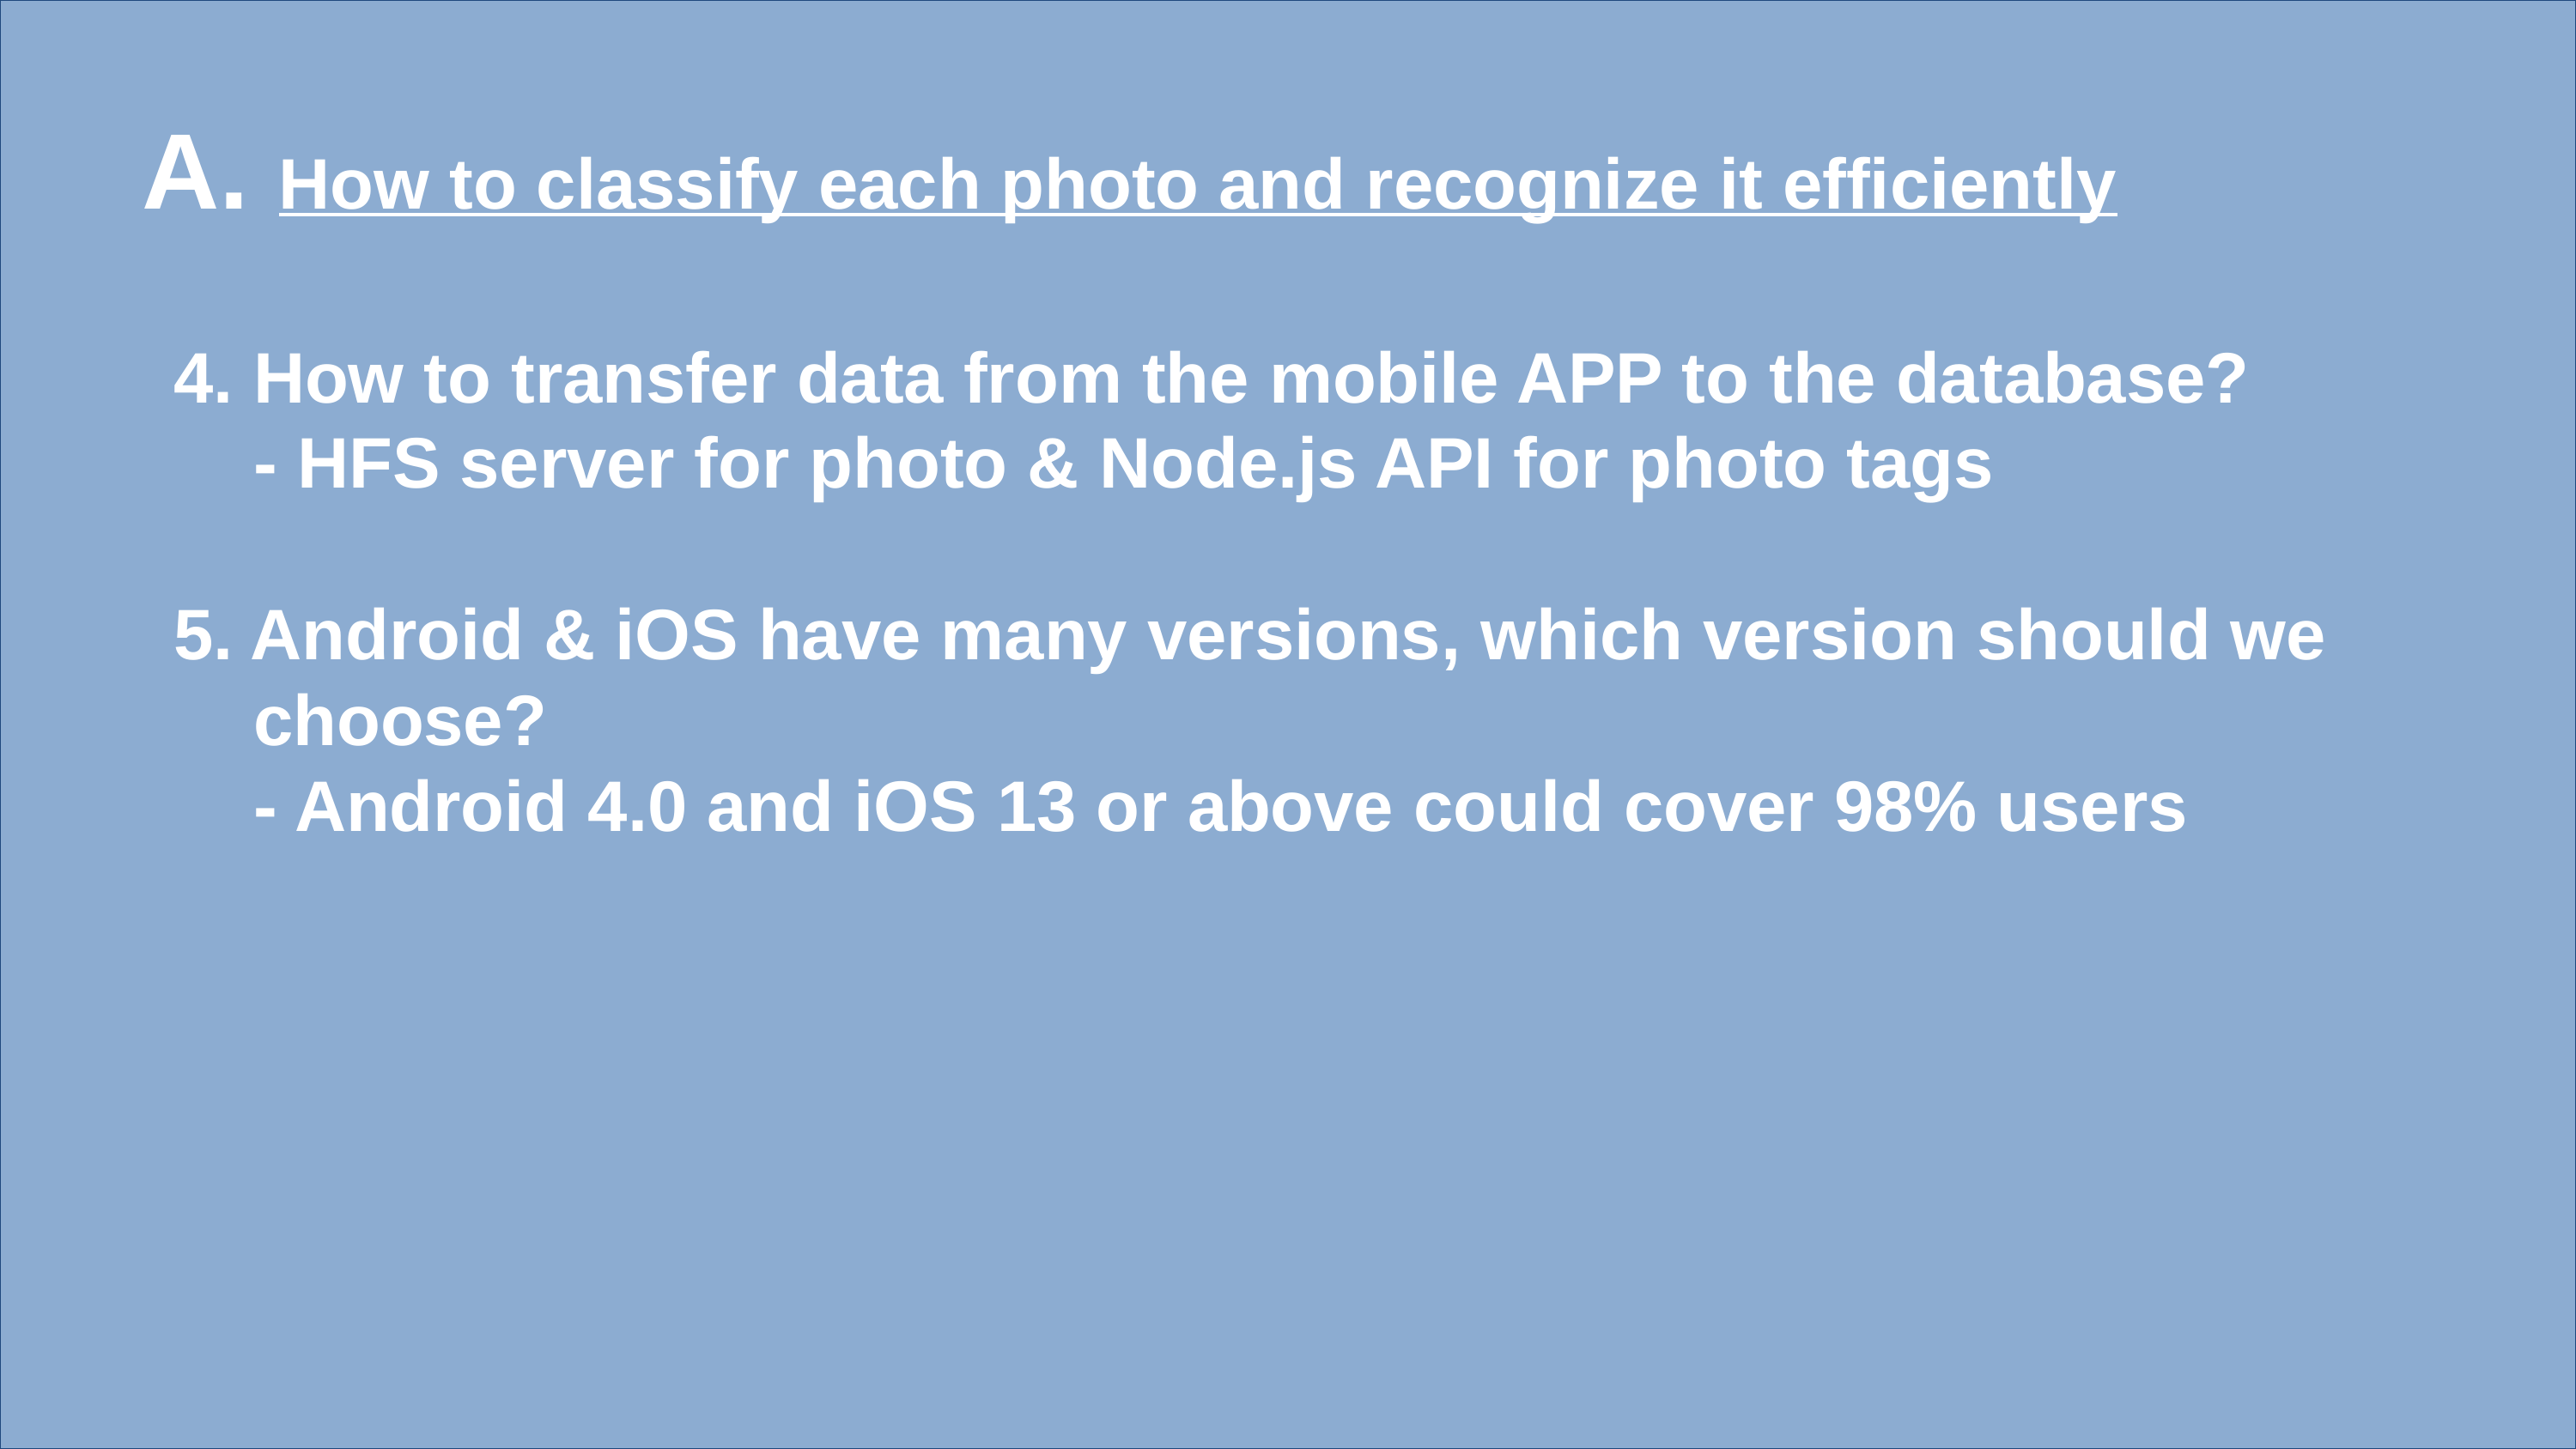

A. How to classify each photo and recognize it efficiently

4. How to transfer data from the mobile APP to the database?
    - HFS server for photo & Node.js API for photo tags

5. Android & iOS have many versions, which version should we
    choose?
    - Android 4.0 and iOS 13 or above could cover 98% users